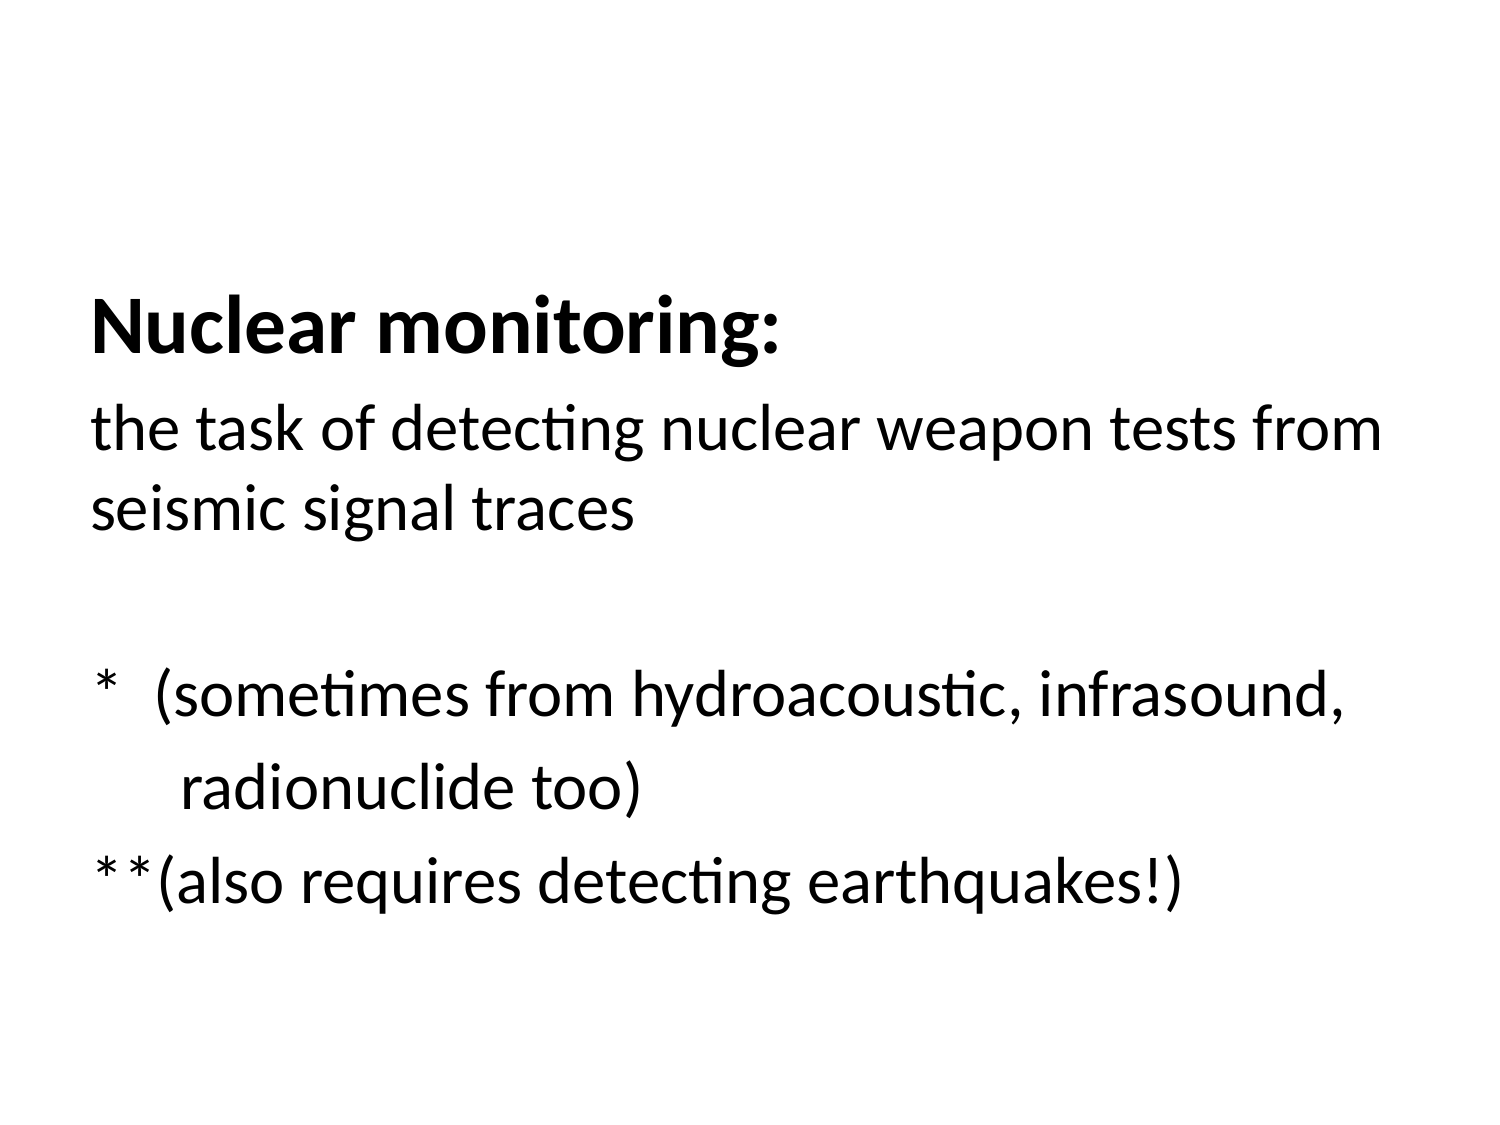

Nuclear monitoring:
the task of detecting nuclear weapon tests from seismic signal traces

*  (sometimes from hydroacoustic, infrasound,
      radionuclide too)
**(also requires detecting earthquakes!)